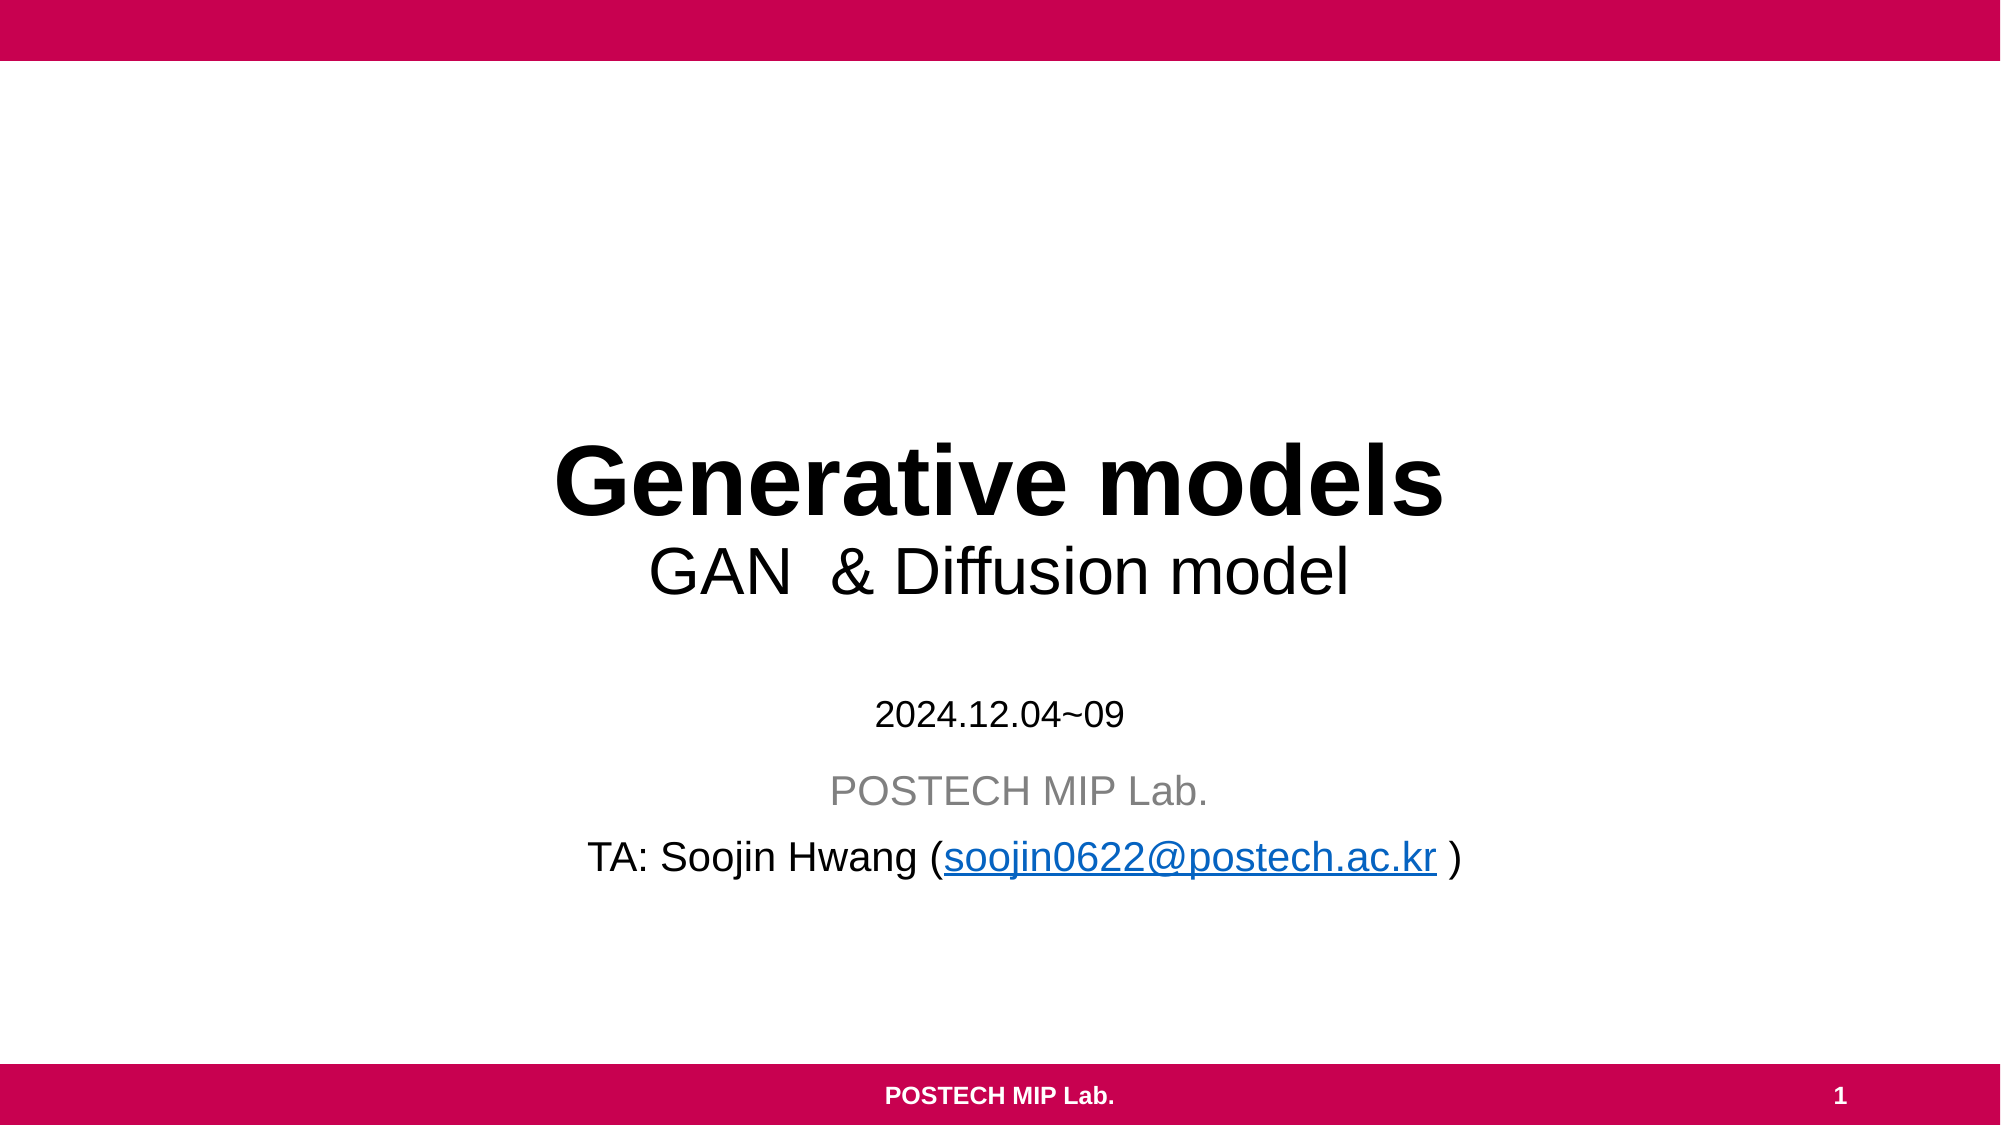

# Generative models GAN  & Diffusion model

POSTECH MIP Lab.
TA: Soojin Hwang (soojin0622@postech.ac.kr )
2024.12.04~09
POSTECH MIP Lab.
1